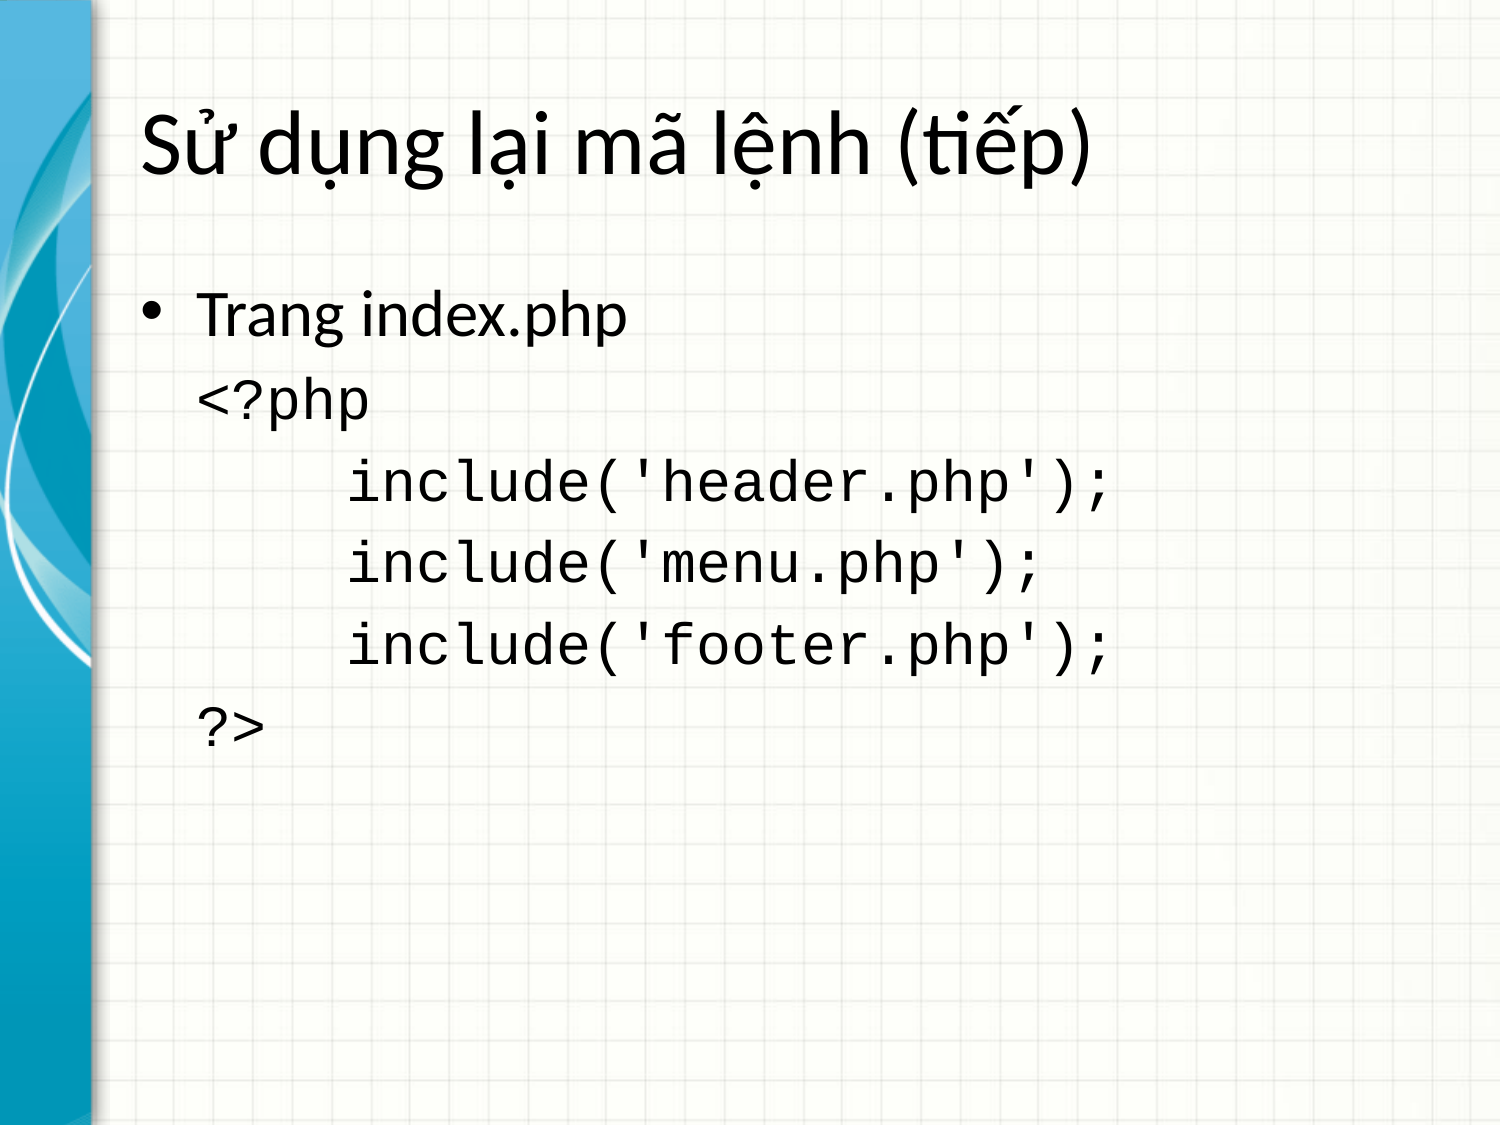

# Sử dụng lại mã lệnh (tiếp)
Trang index.php
<?php
	include('header.php');
	include('menu.php');
	include('footer.php');
?>